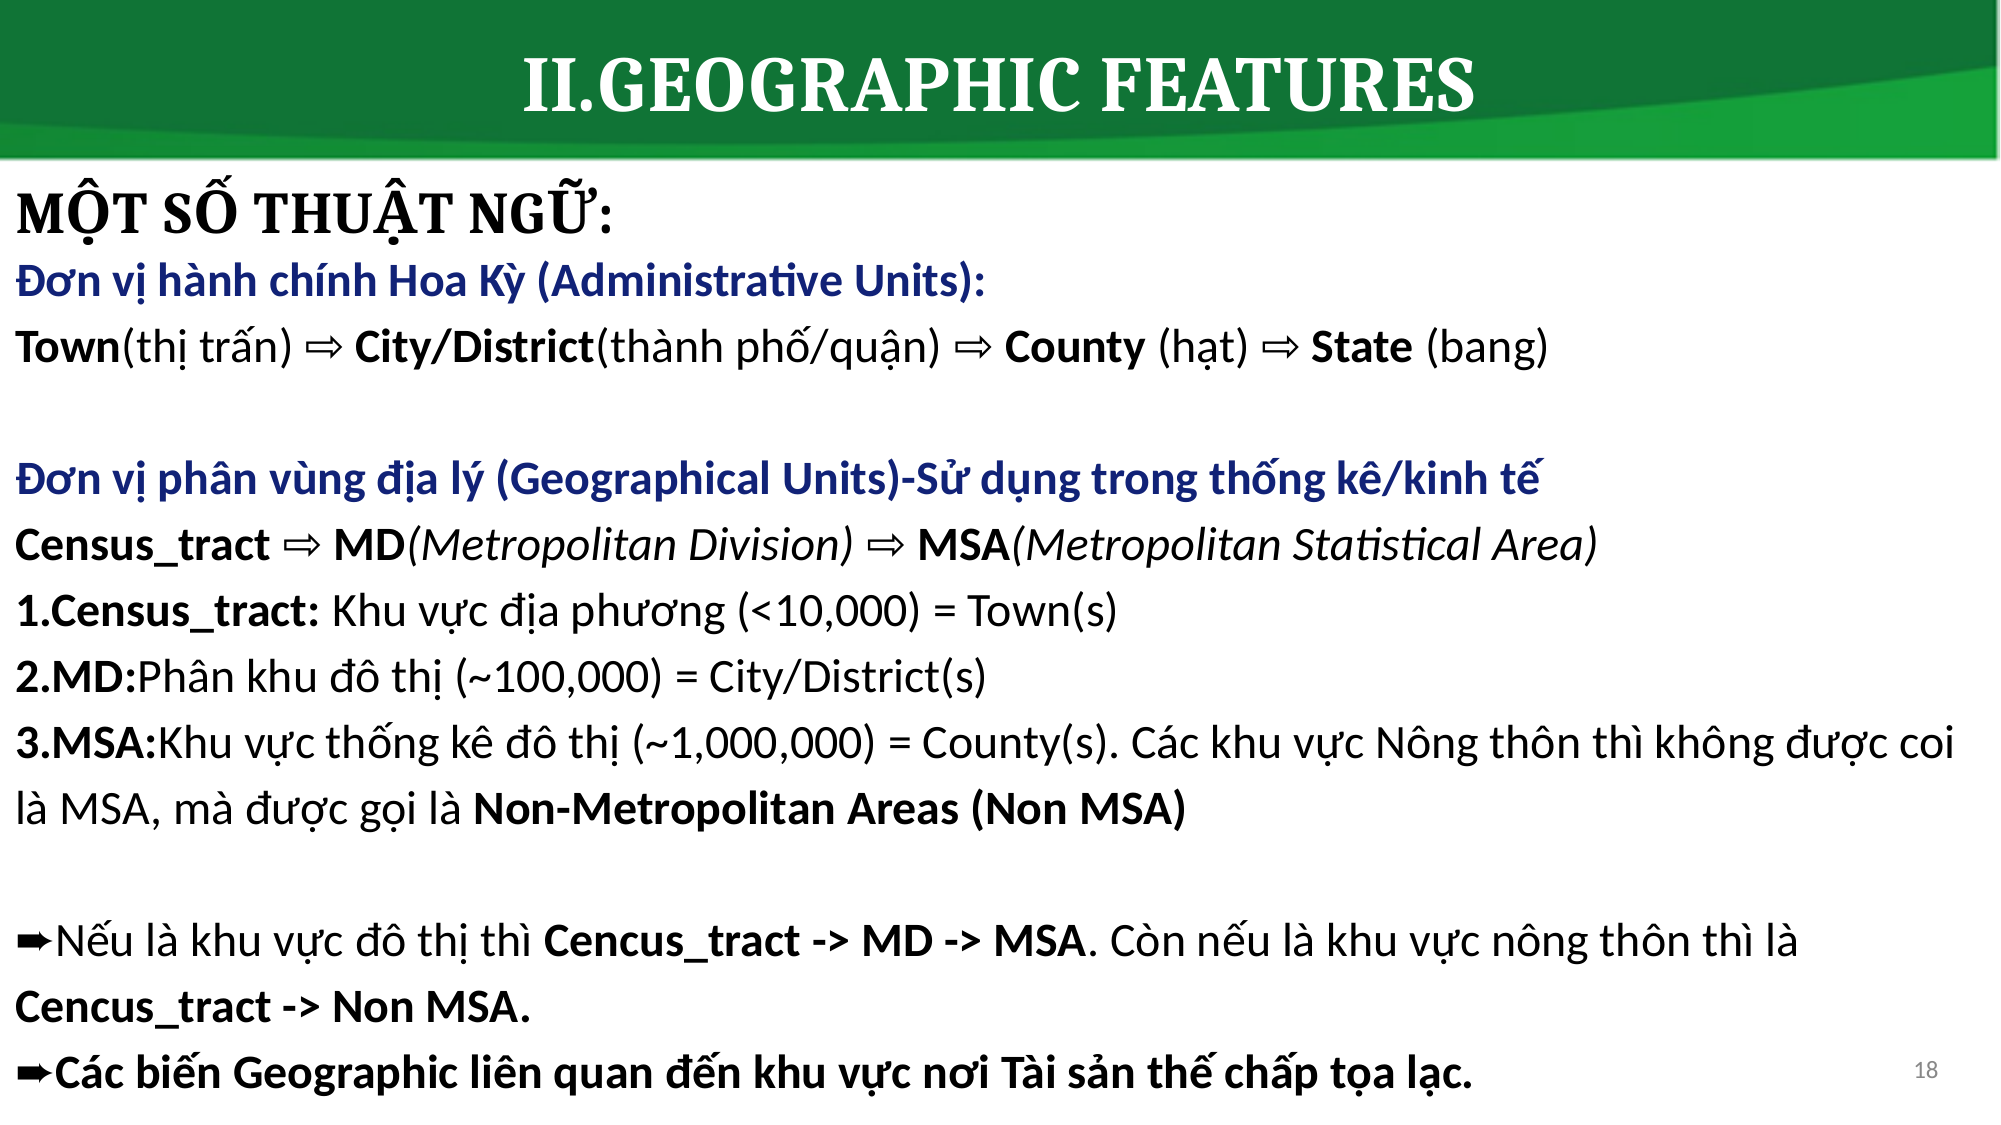

II.GEOGRAPHIC FEATURES
# MỘT SỐ THUẬT NGỮ:
Đơn vị hành chính Hoa Kỳ (Administrative Units):
Town(thị trấn) ⇨ City/District(thành phố/quận) ⇨ County (hạt) ⇨ State (bang)

Đơn vị phân vùng địa lý (Geographical Units)-Sử dụng trong thống kê/kinh tế
Census_tract ⇨ MD(Metropolitan Division) ⇨ MSA(Metropolitan Statistical Area)
1.Census_tract: Khu vực địa phương (<10,000) = Town(s)
2.MD:Phân khu đô thị (~100,000) = City/District(s)
3.MSA:Khu vực thống kê đô thị (~1,000,000) = County(s). Các khu vực Nông thôn thì không được coi là MSA, mà được gọi là Non-Metropolitan Areas (Non MSA)

➨Nếu là khu vực đô thị thì Cencus_tract -> MD -> MSA. Còn nếu là khu vực nông thôn thì là Cencus_tract -> Non MSA.
➨Các biến Geographic liên quan đến khu vực nơi Tài sản thế chấp tọa lạc.
18